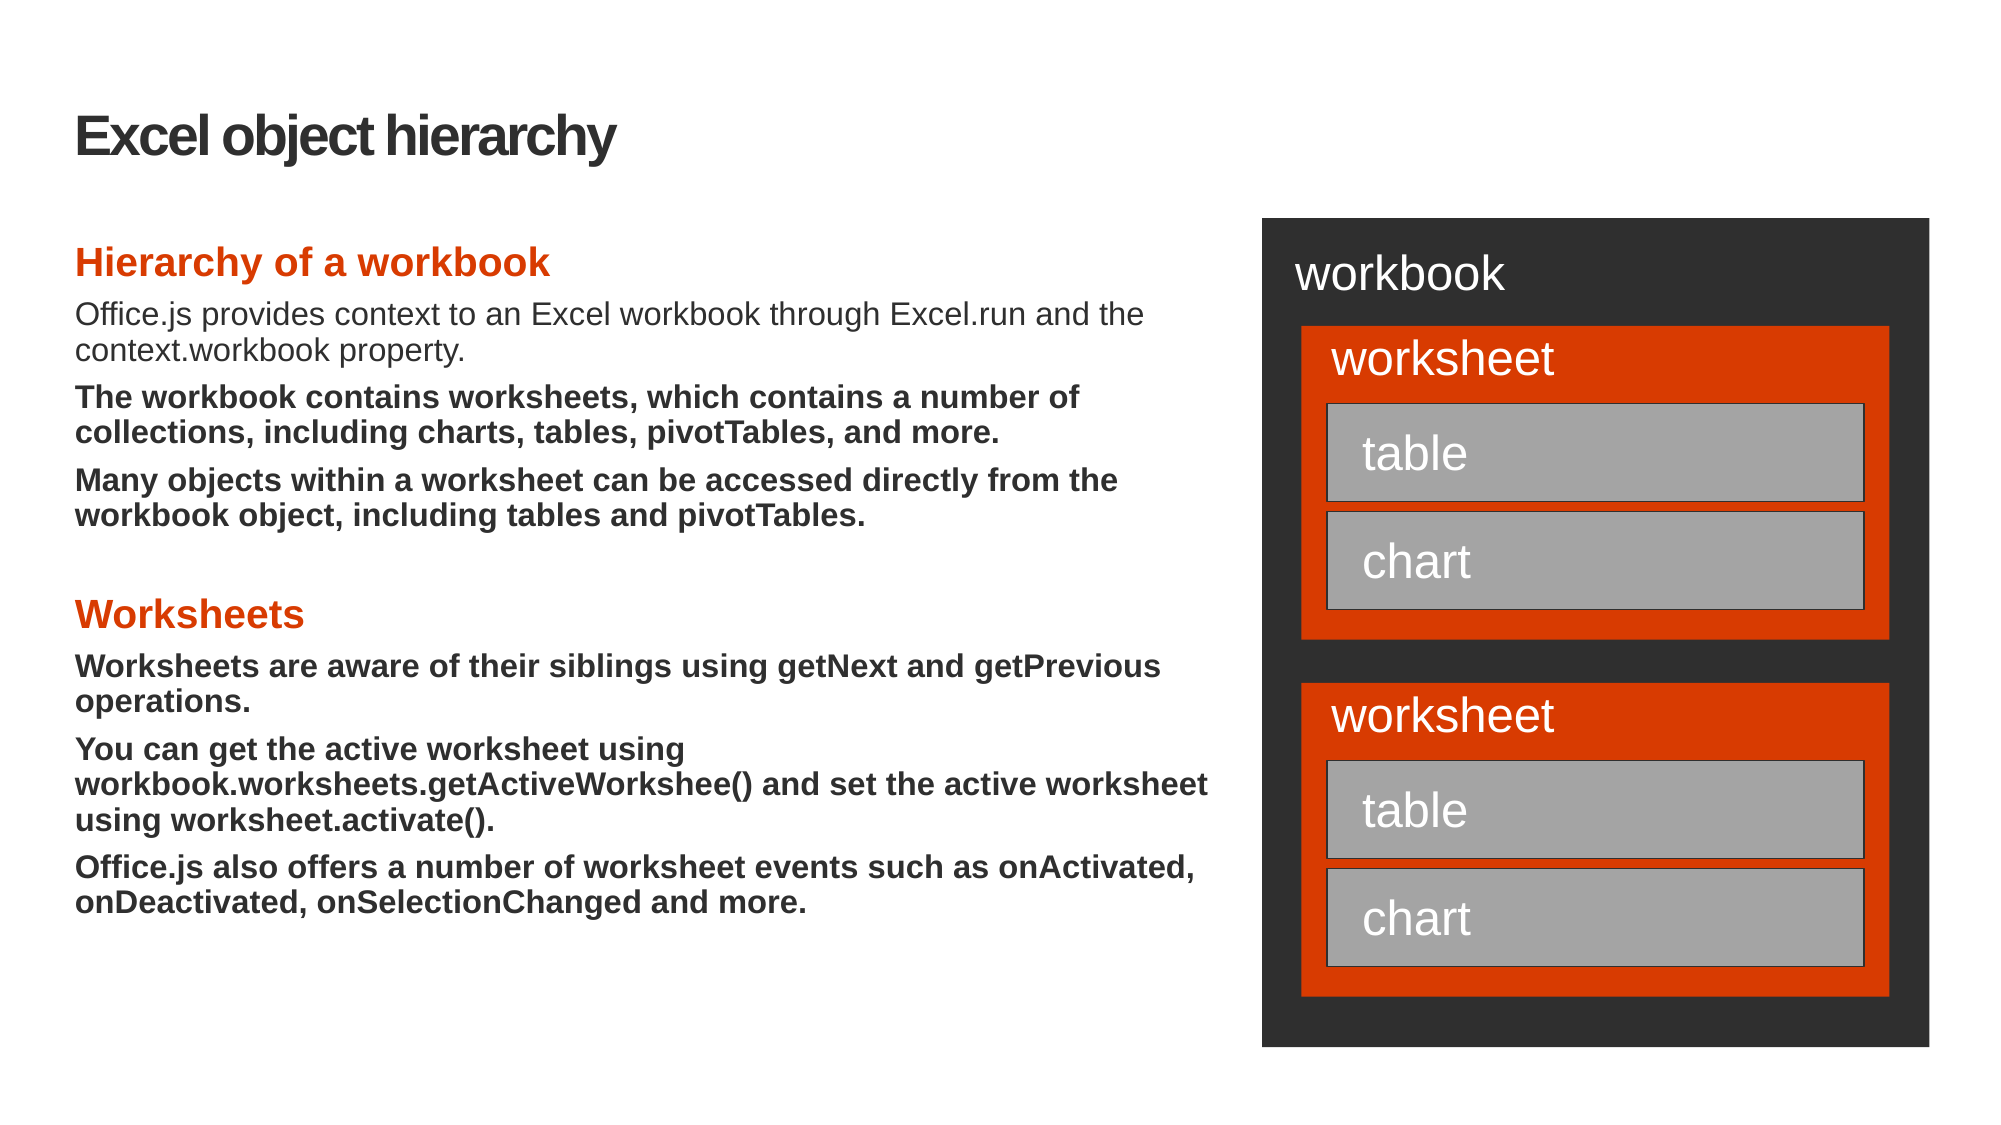

# Excel object hierarchy

workbook
Hierarchy of a workbook
Office.js provides context to an Excel workbook through Excel.run and the context.workbook property.
The workbook contains worksheets, which contains a number of collections, including charts, tables, pivotTables, and more.
Many objects within a worksheet can be accessed directly from the workbook object, including tables and pivotTables.

Worksheets
Worksheets are aware of their siblings using getNext and getPrevious operations.
You can get the active worksheet using workbook.worksheets.getActiveWorkshee() and set the active worksheet using worksheet.activate().
Office.js also offers a number of worksheet events such as onActivated, onDeactivated, onSelectionChanged and more.
worksheet

table

chart
worksheet

table

chart